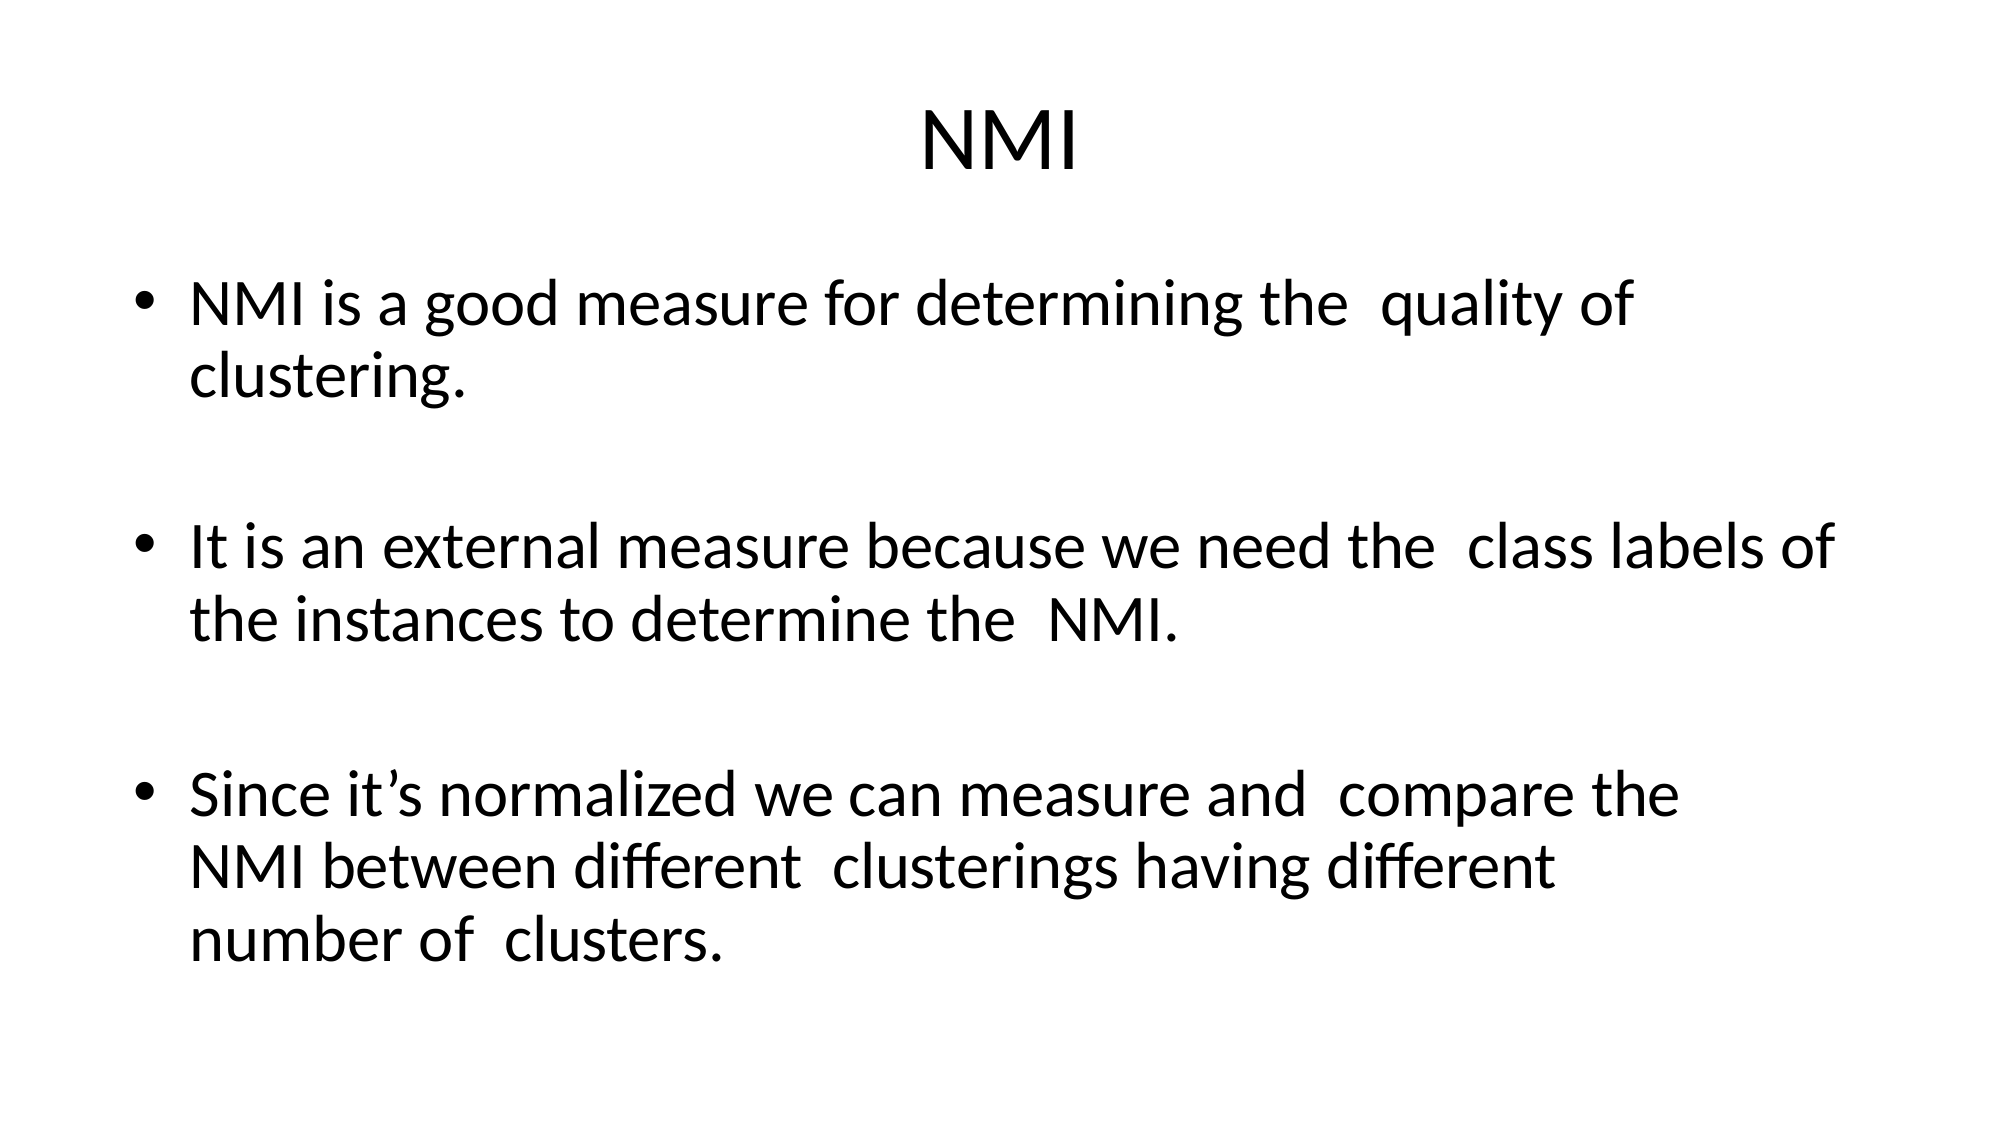

# NMI
NMI is a good measure for determining the  quality of clustering.

It is an external measure because we need the  class labels of the instances to determine the  NMI.

Since it’s normalized we can measure and  compare the NMI between different  clusterings having different number of  clusters.